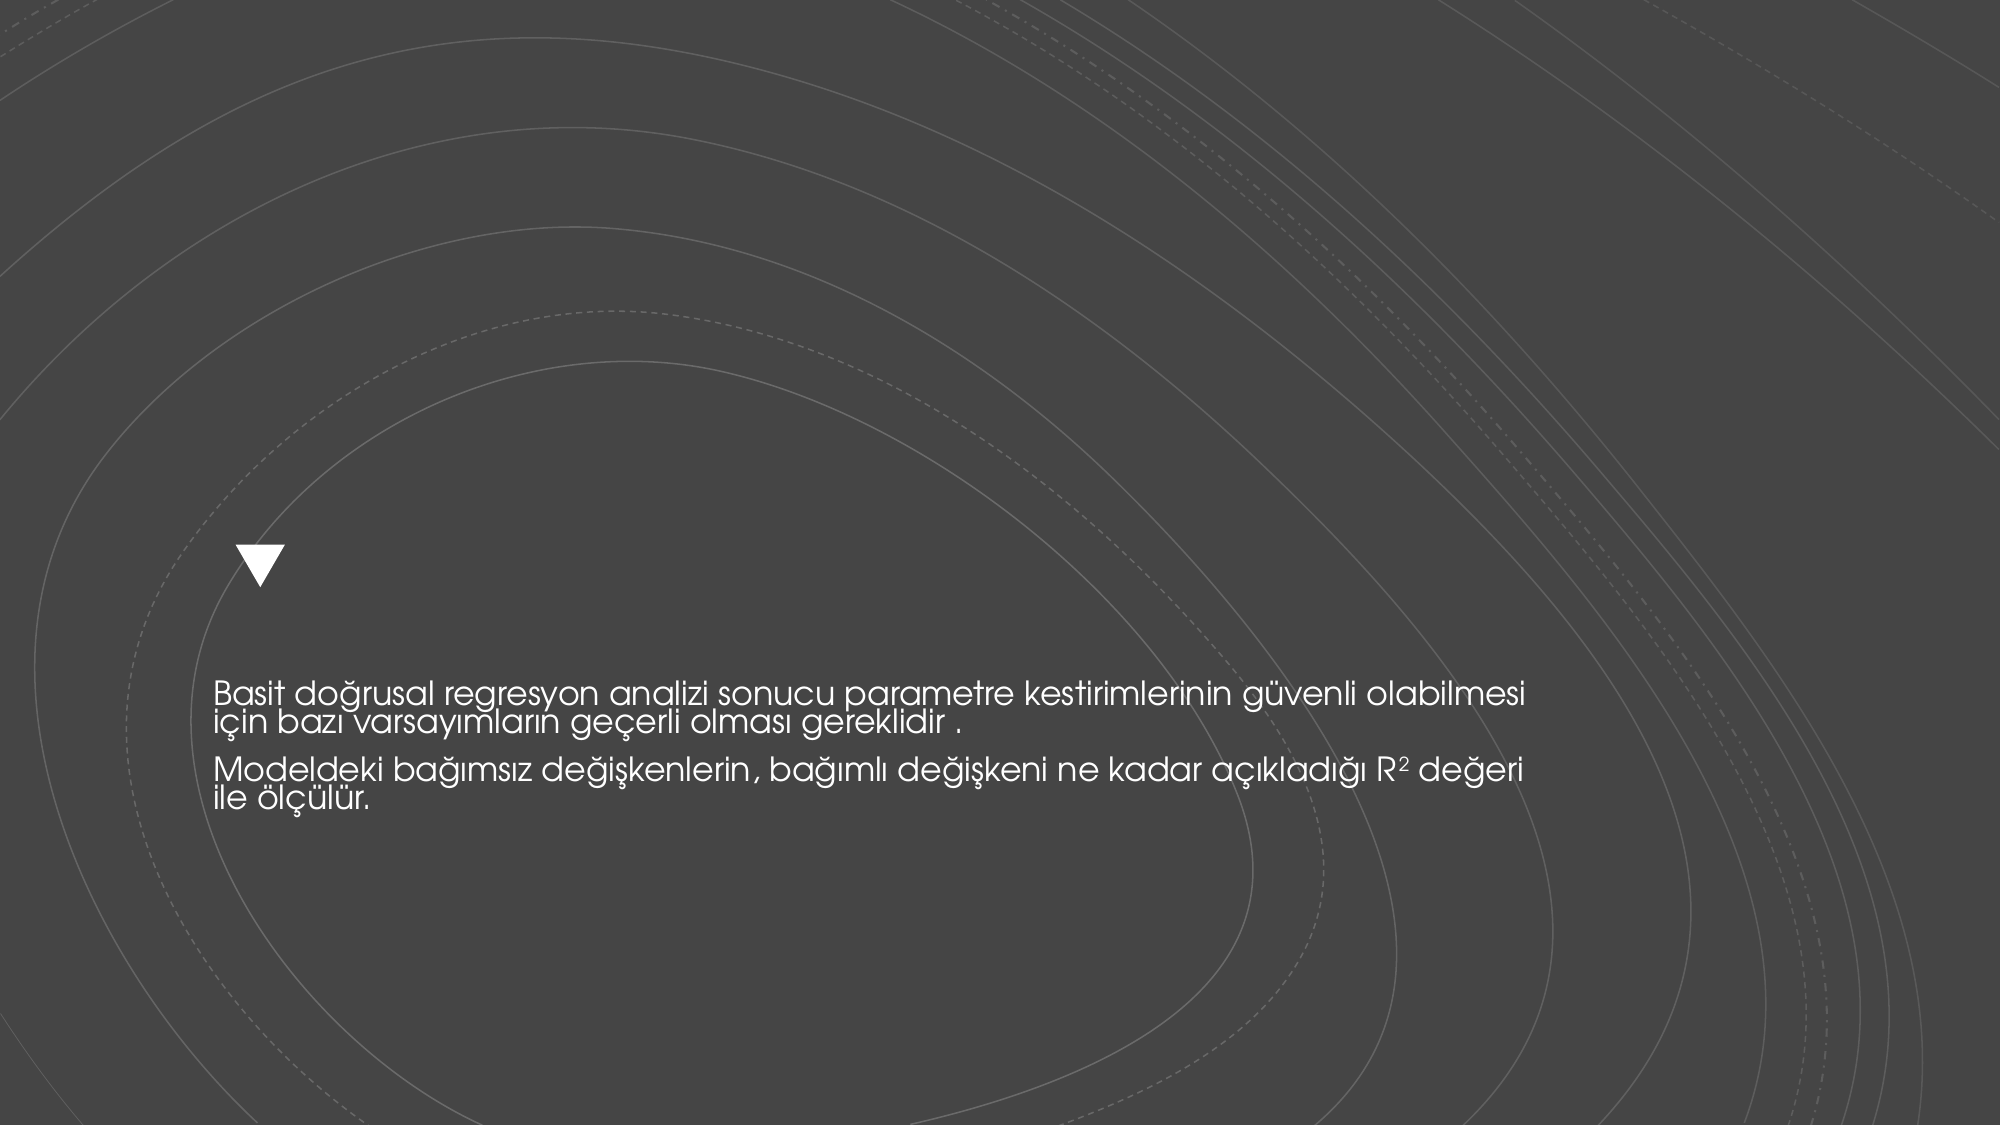

Basit doğrusal regresyon analizi sonucu parametre kestirimlerinin güvenli olabilmesi için bazı varsayımların geçerli olması gereklidir .
Modeldeki bağımsız değişkenlerin, bağımlı değişkeni ne kadar açıkladığı R2 değeri ile ölçülür.